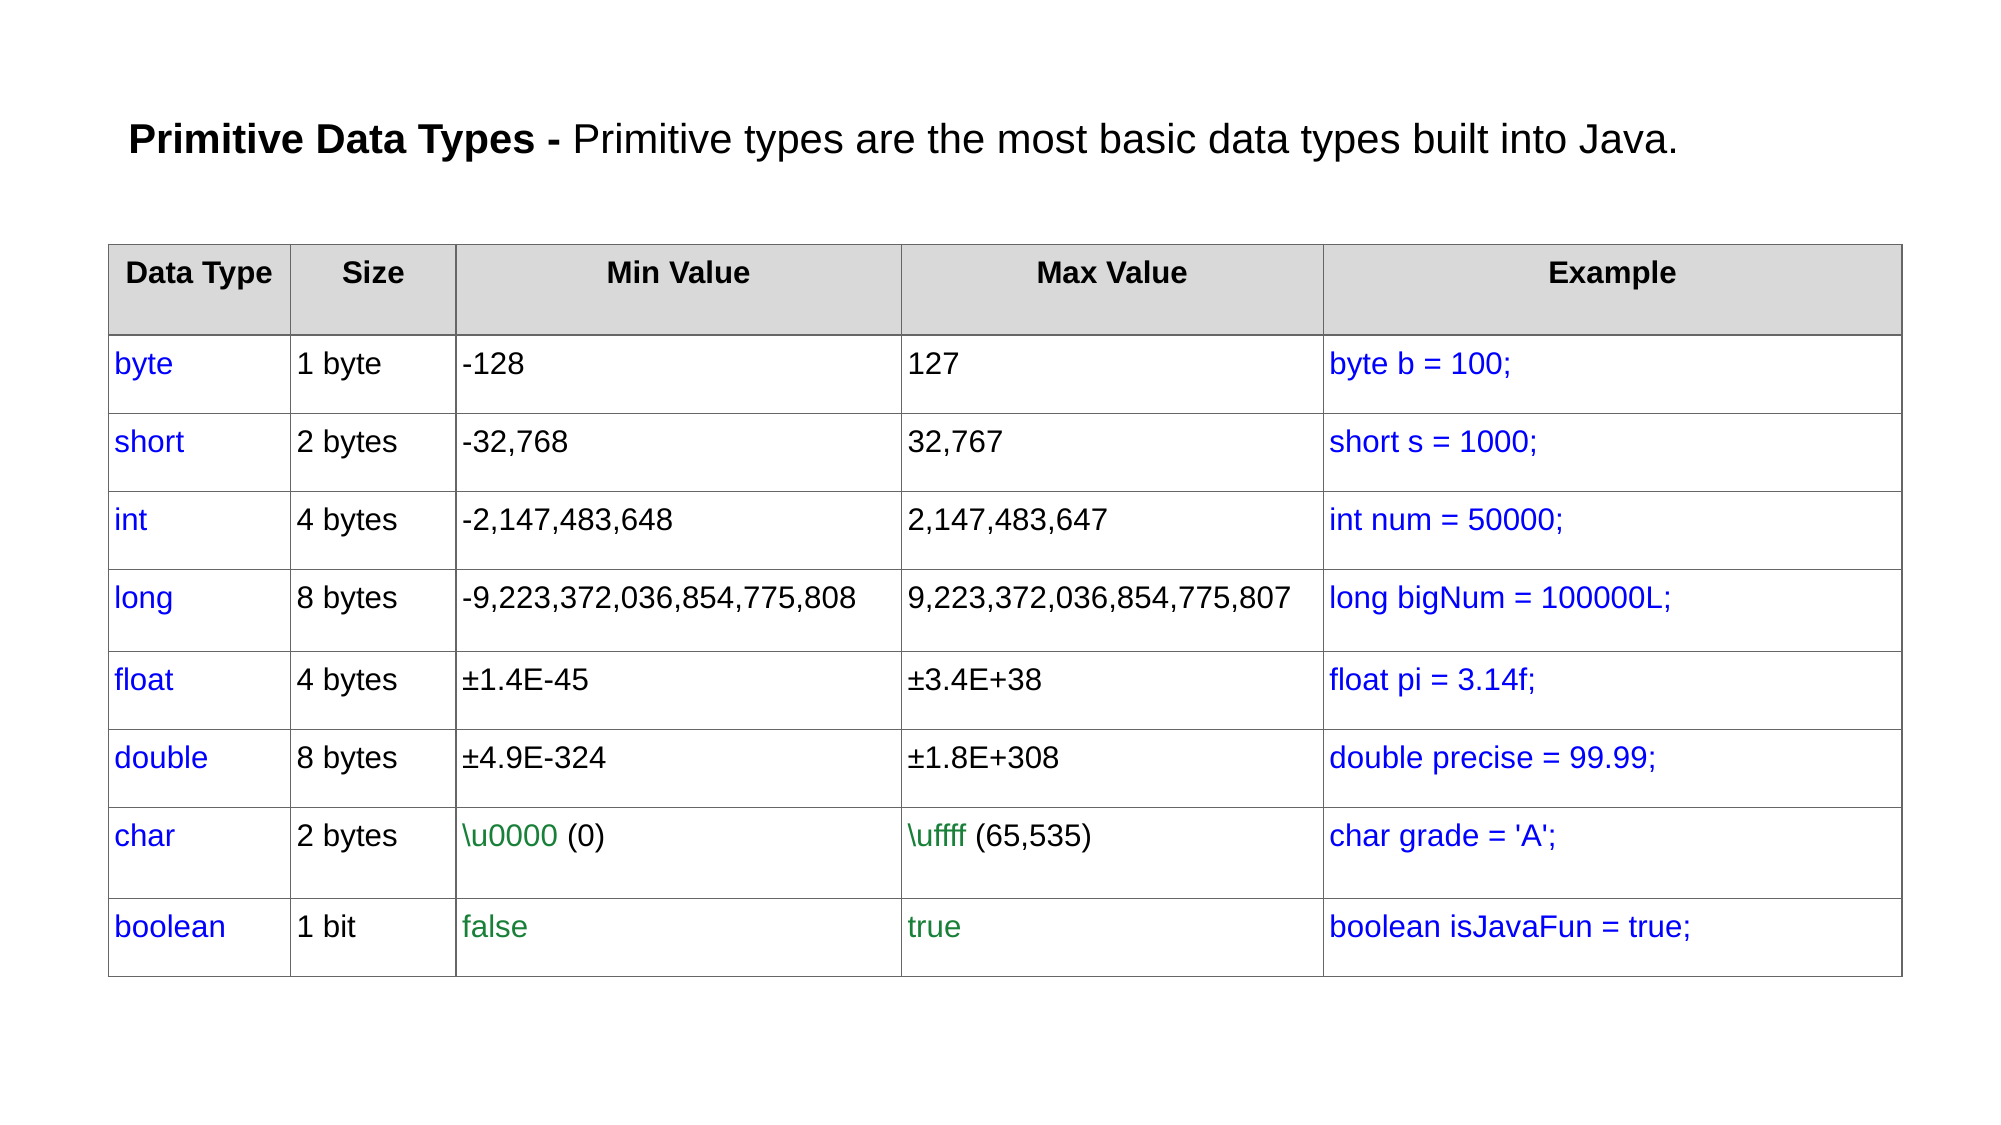

Primitive Data Types - Primitive types are the most basic data types built into Java.
| Data Type | Size | Min Value | Max Value | Example |
| --- | --- | --- | --- | --- |
| byte | 1 byte | -128 | 127 | byte b = 100; |
| short | 2 bytes | -32,768 | 32,767 | short s = 1000; |
| int | 4 bytes | -2,147,483,648 | 2,147,483,647 | int num = 50000; |
| long | 8 bytes | -9,223,372,036,854,775,808 | 9,223,372,036,854,775,807 | long bigNum = 100000L; |
| float | 4 bytes | ±1.4E-45 | ±3.4E+38 | float pi = 3.14f; |
| double | 8 bytes | ±4.9E-324 | ±1.8E+308 | double precise = 99.99; |
| char | 2 bytes | \u0000 (0) | \uffff (65,535) | char grade = 'A'; |
| boolean | 1 bit | false | true | boolean isJavaFun = true; |